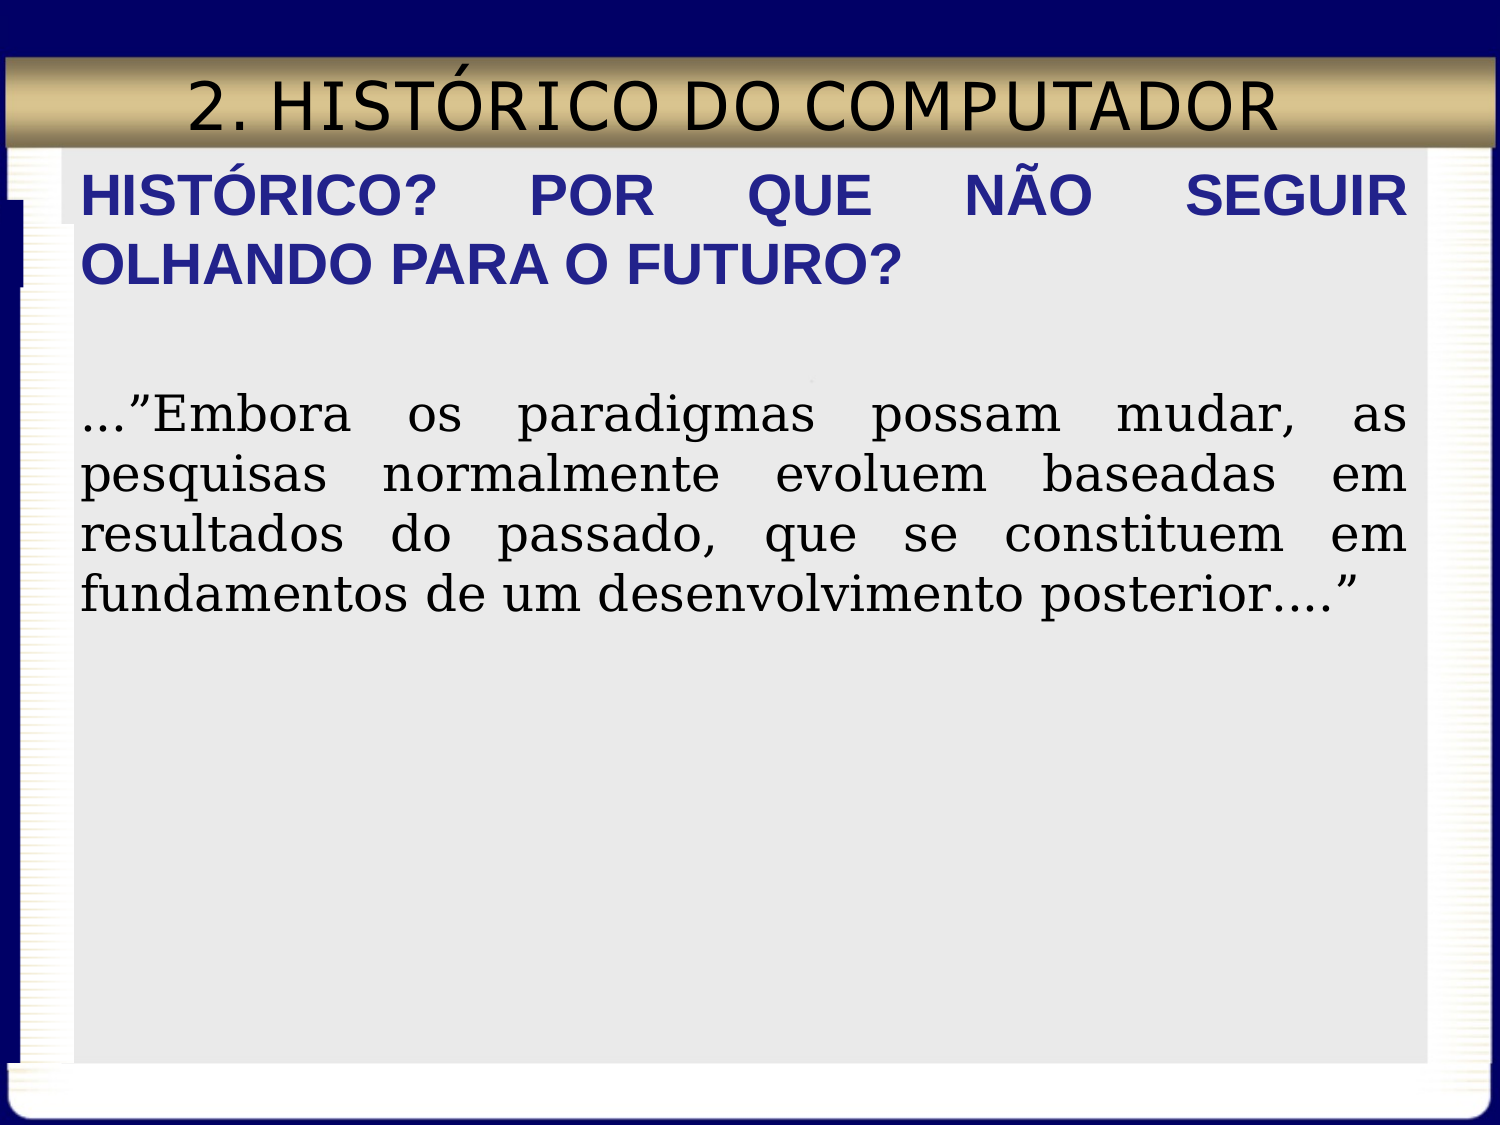

# 2. HISTÓRICO DO COMPUTADOR
HISTÓRICO? POR QUE NÃO SEGUIR OLHANDO PARA O FUTURO?

...”Embora os paradigmas possam mudar, as pesquisas normalmente evoluem baseadas em resultados do passado, que se constituem em fundamentos de um desenvolvimento posterior....”